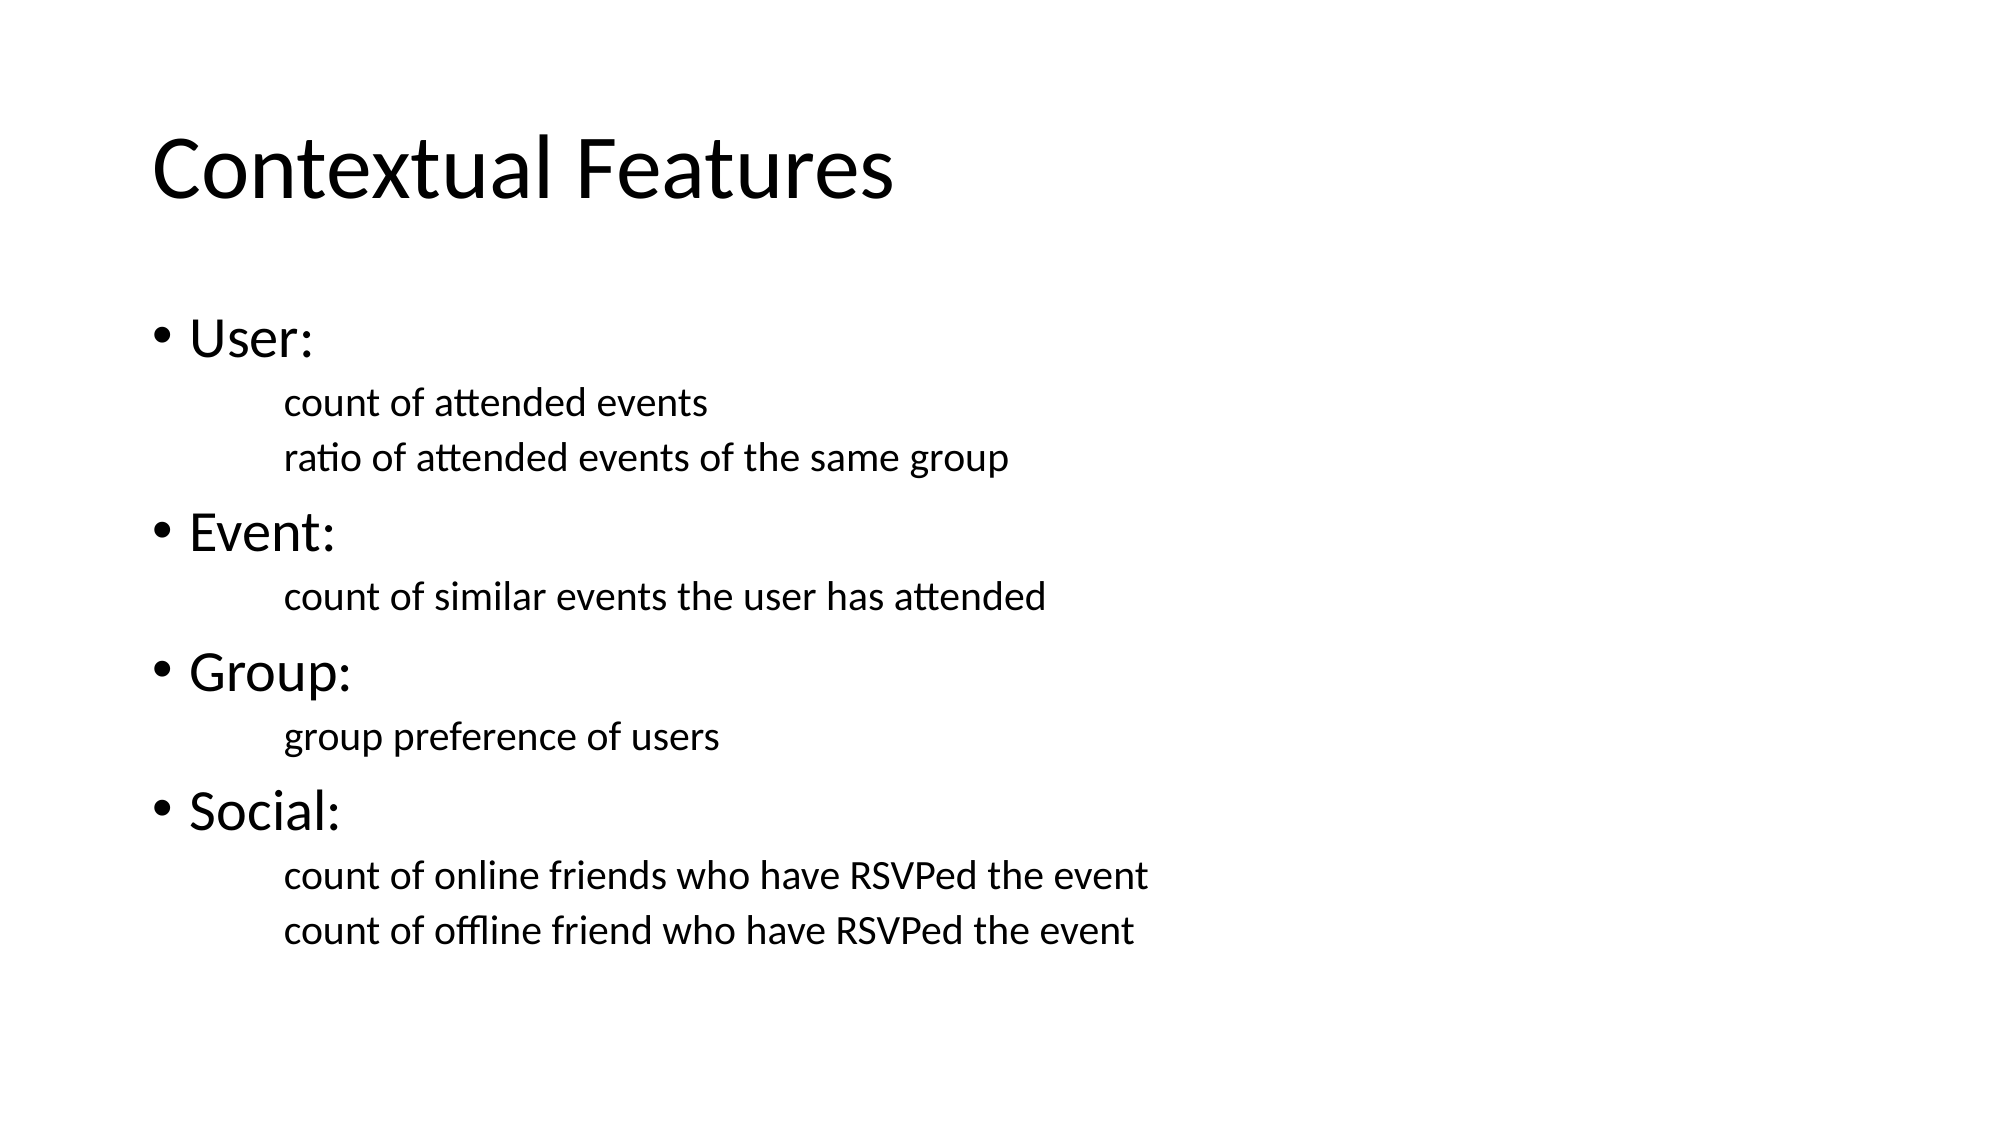

# Contextual Features
User:
count of attended events
ratio of attended events of the same group
Event:
count of similar events the user has attended
Group:
group preference of users
Social:
count of online friends who have RSVPed the event
count of offline friend who have RSVPed the event